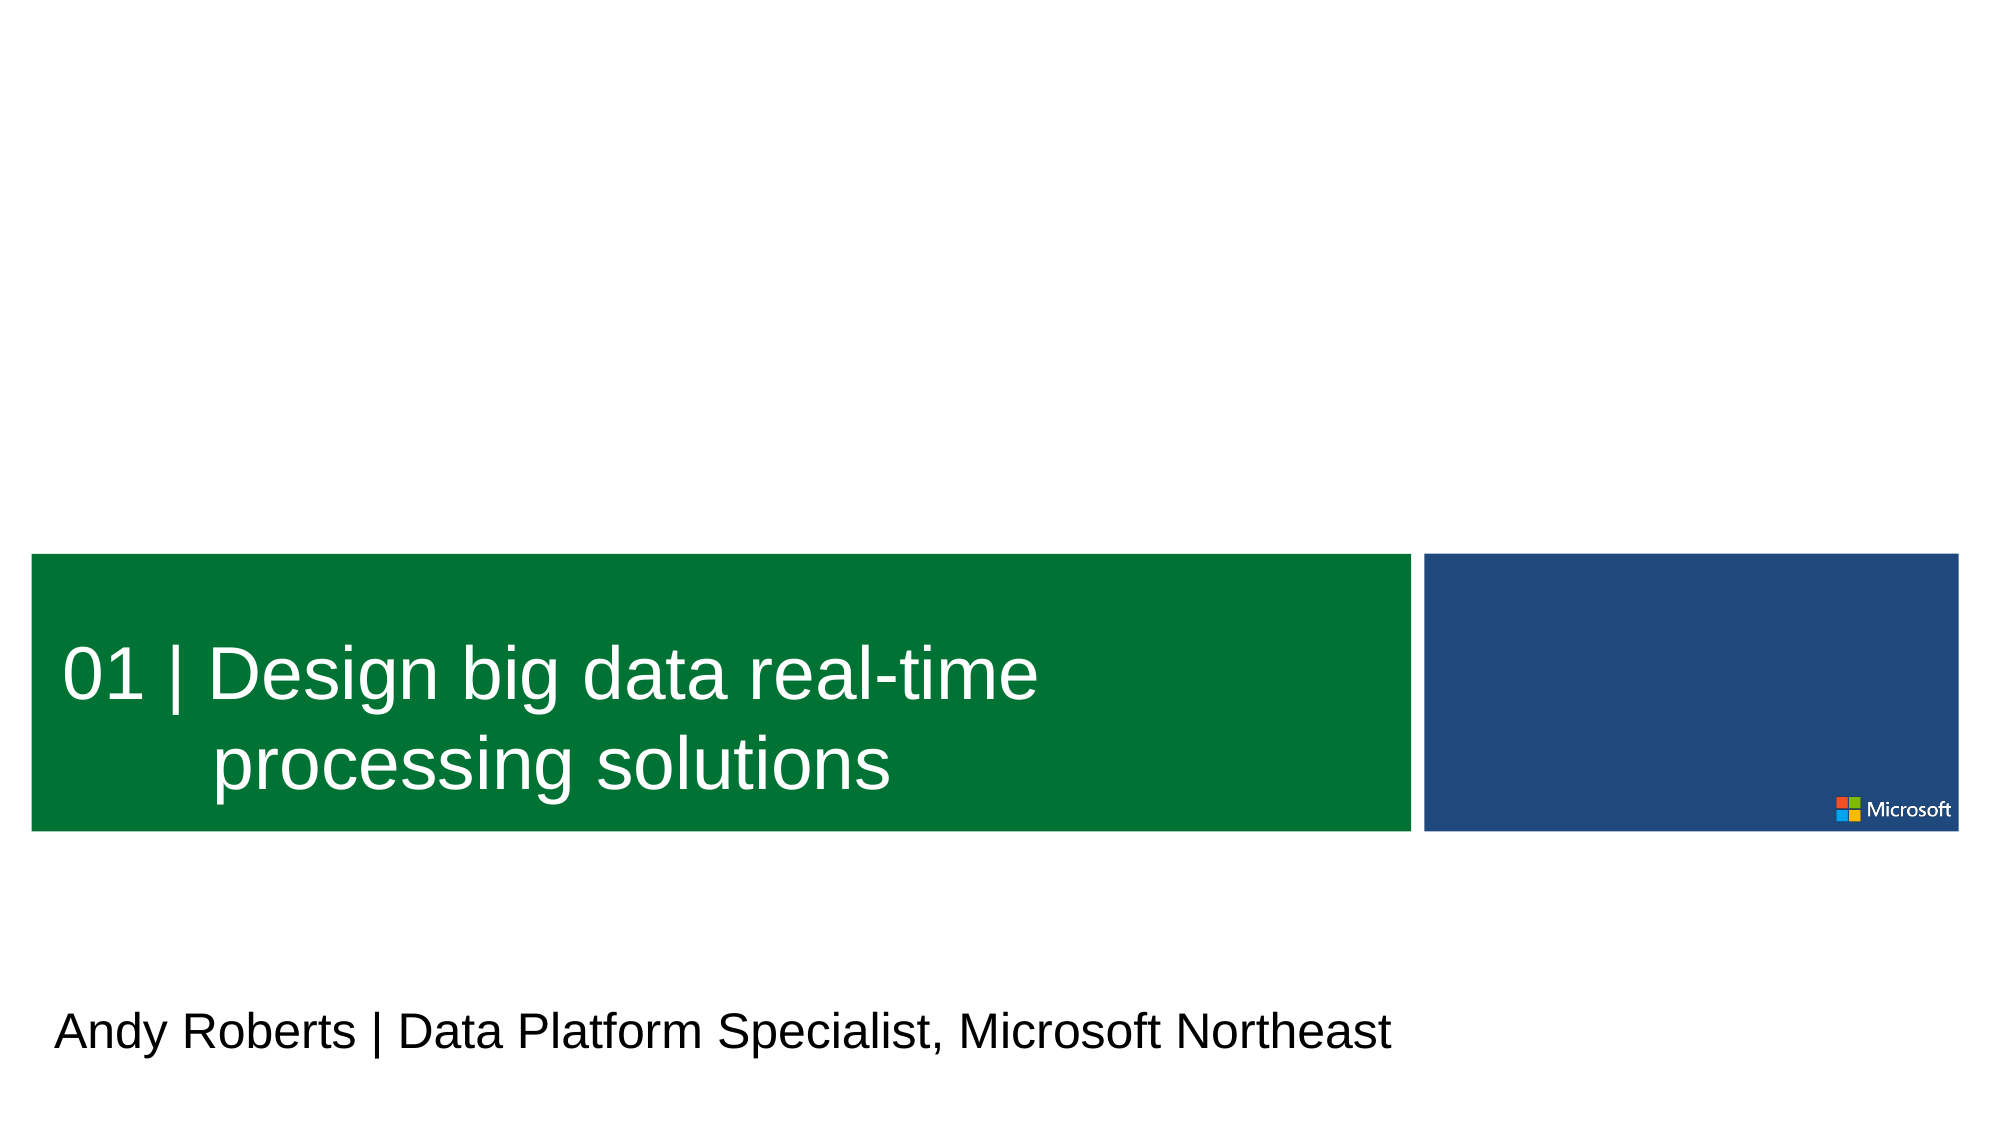

01 | Design big data real-time processing solutions
Andy Roberts | Data Platform Specialist, Microsoft Northeast